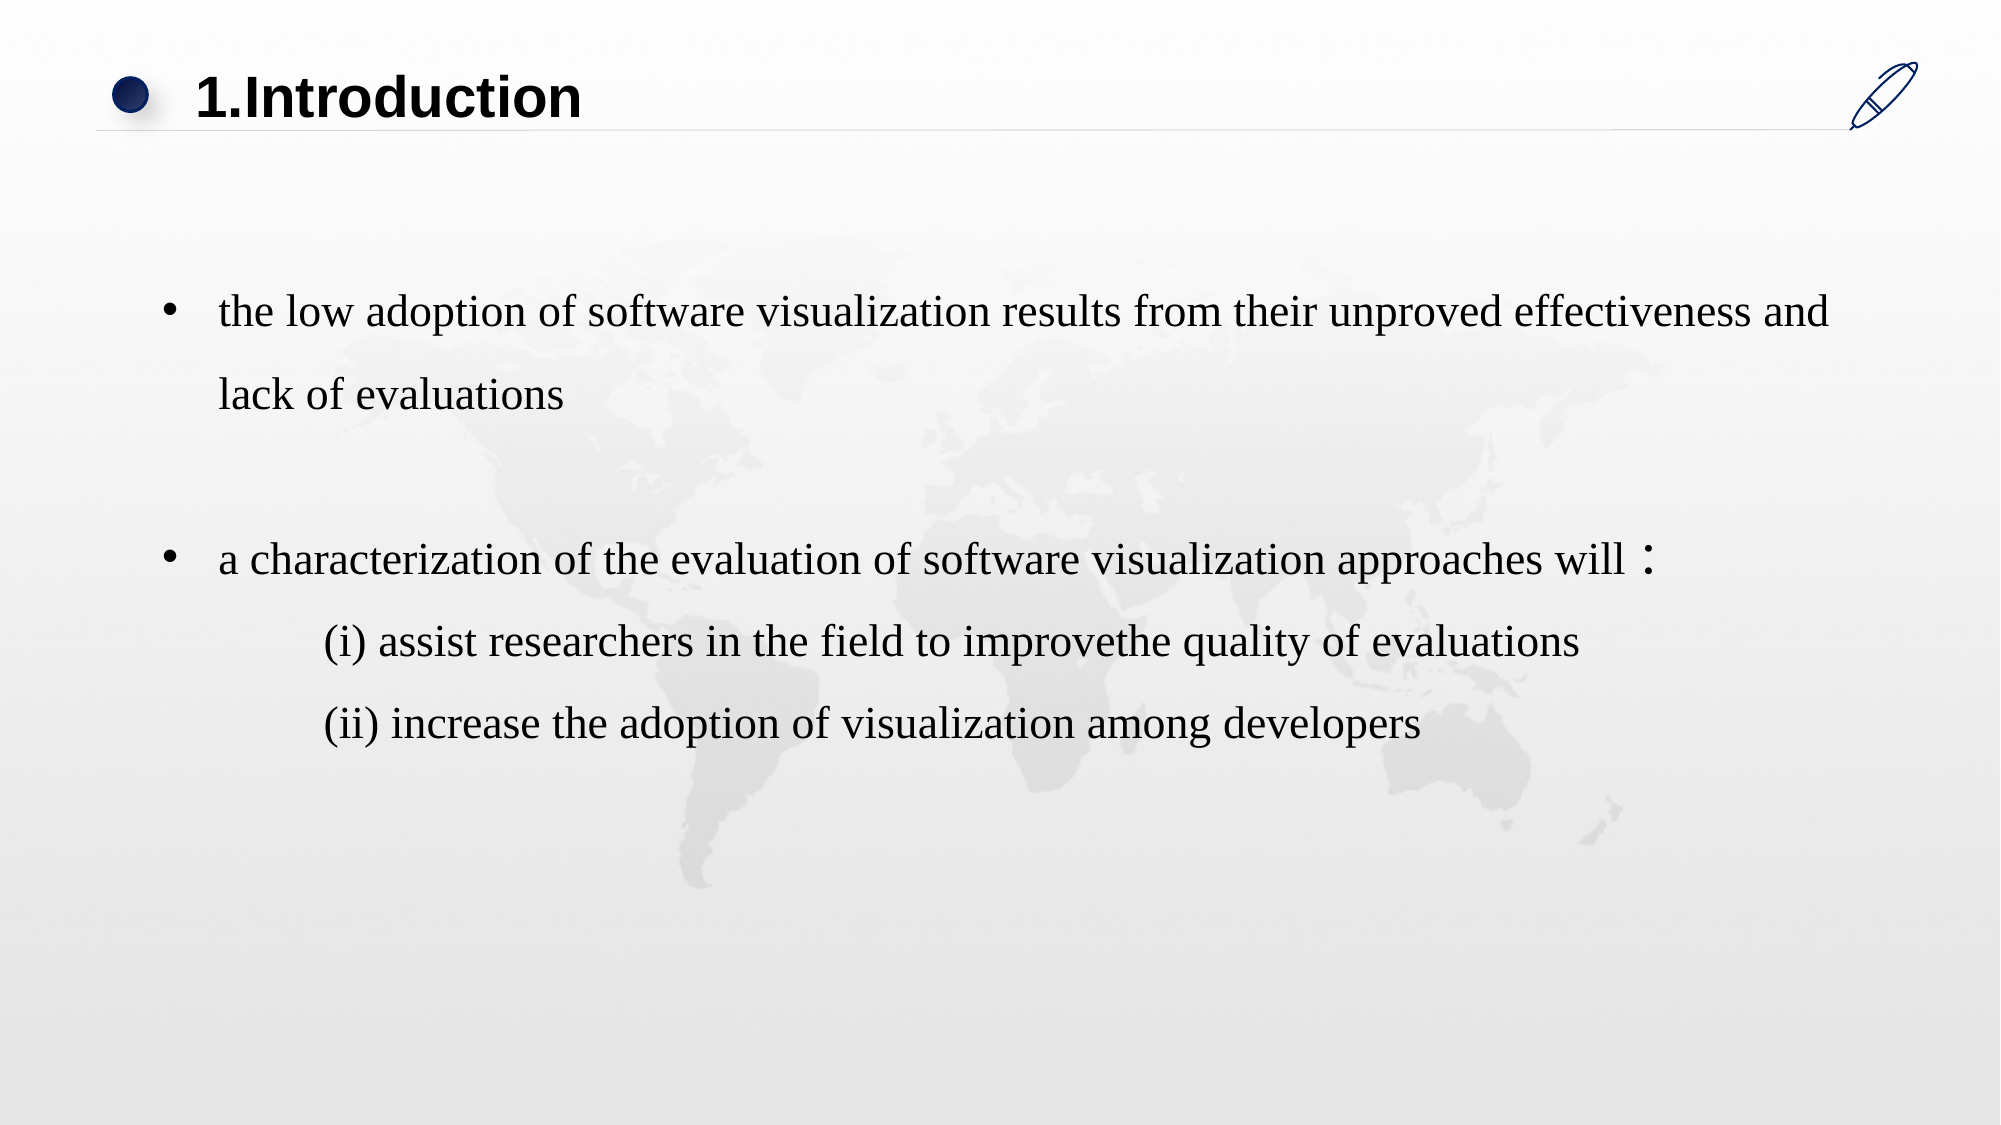

1.Introduction

the low adoption of software visualization results from their unproved effectiveness and lack of evaluations

a characterization of the evaluation of software visualization approaches will：
	 (i) assist researchers in the field to improvethe quality of evaluations
	 (ii) increase the adoption of visualization among developers